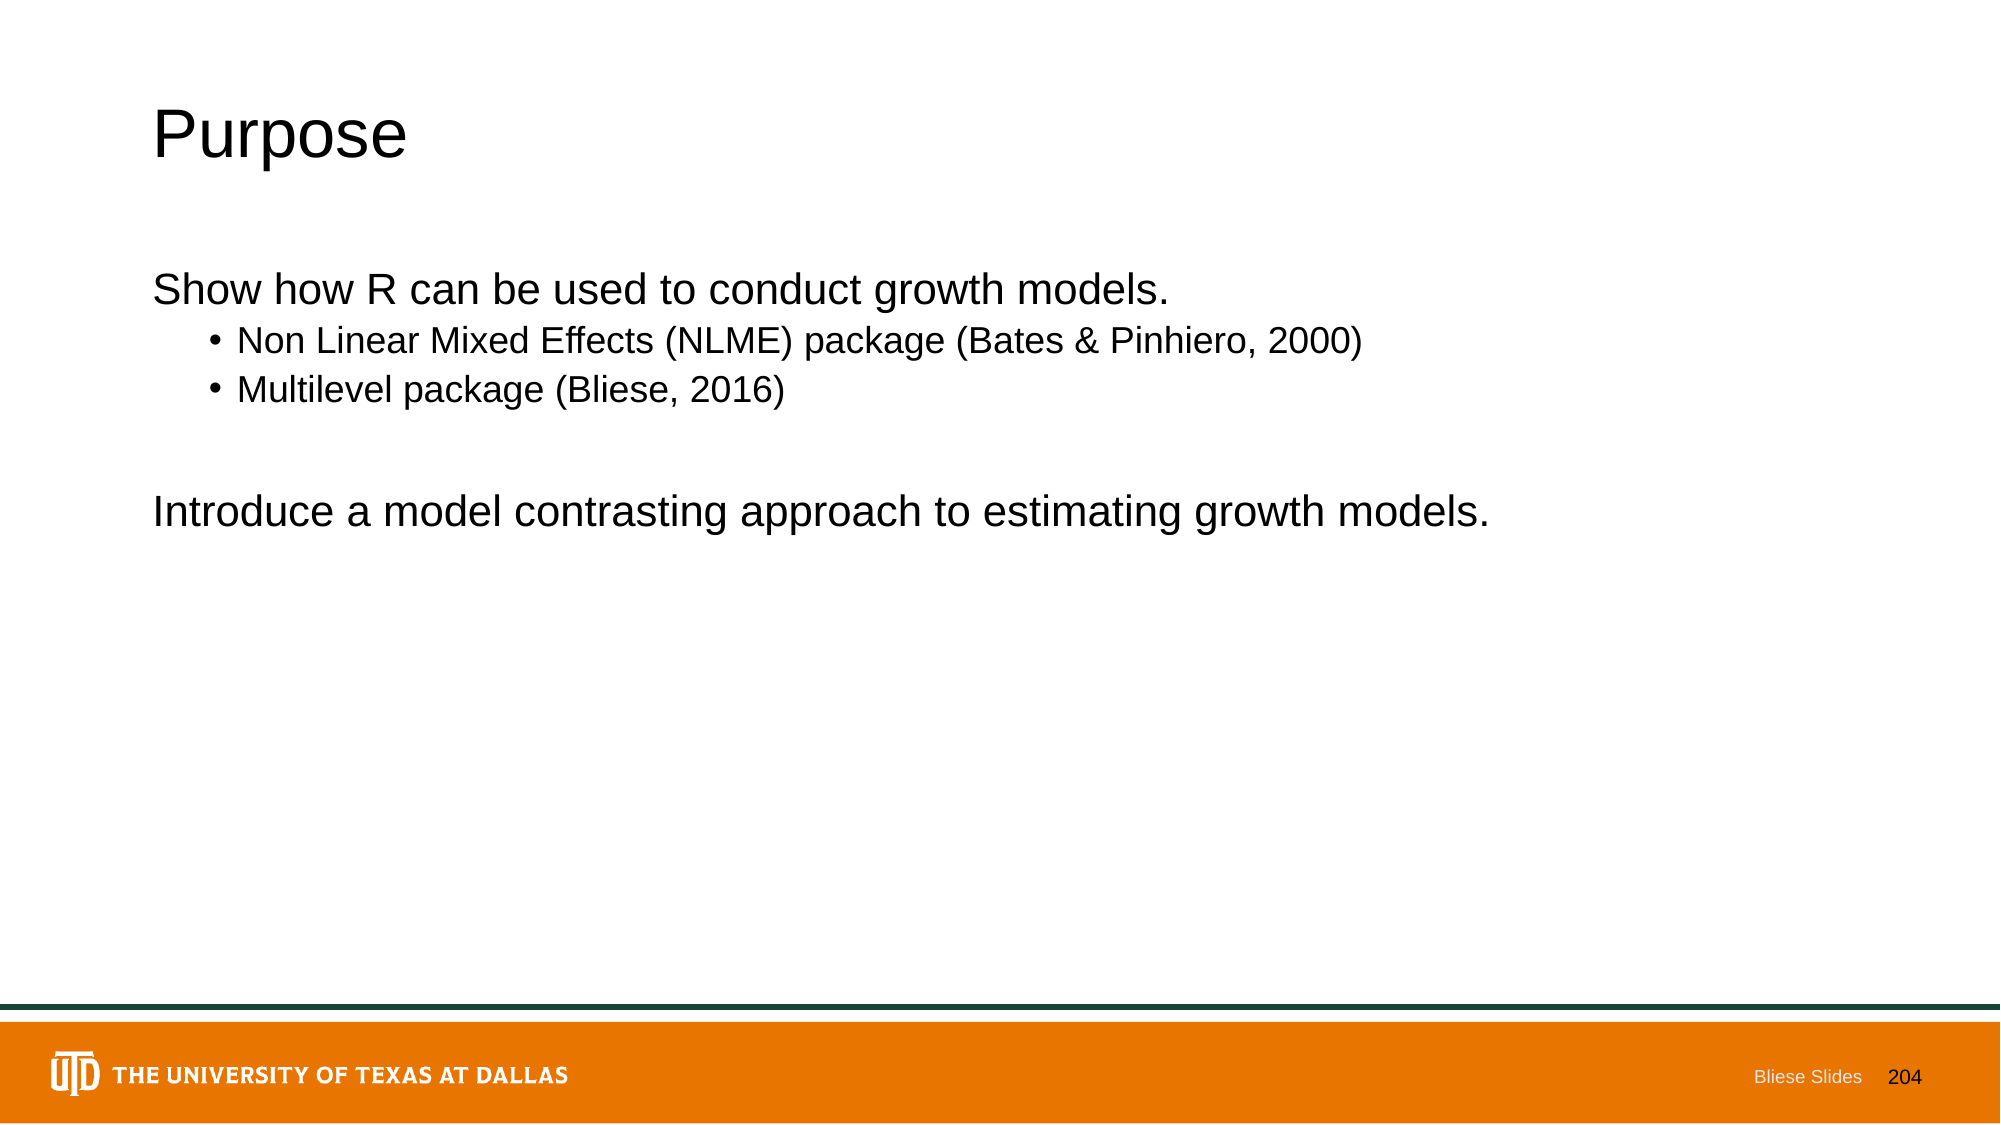

# Purpose
Show how R can be used to conduct growth models.
Non Linear Mixed Effects (NLME) package (Bates & Pinhiero, 2000)
Multilevel package (Bliese, 2016)

Introduce a model contrasting approach to estimating growth models.
Bliese Slides
204